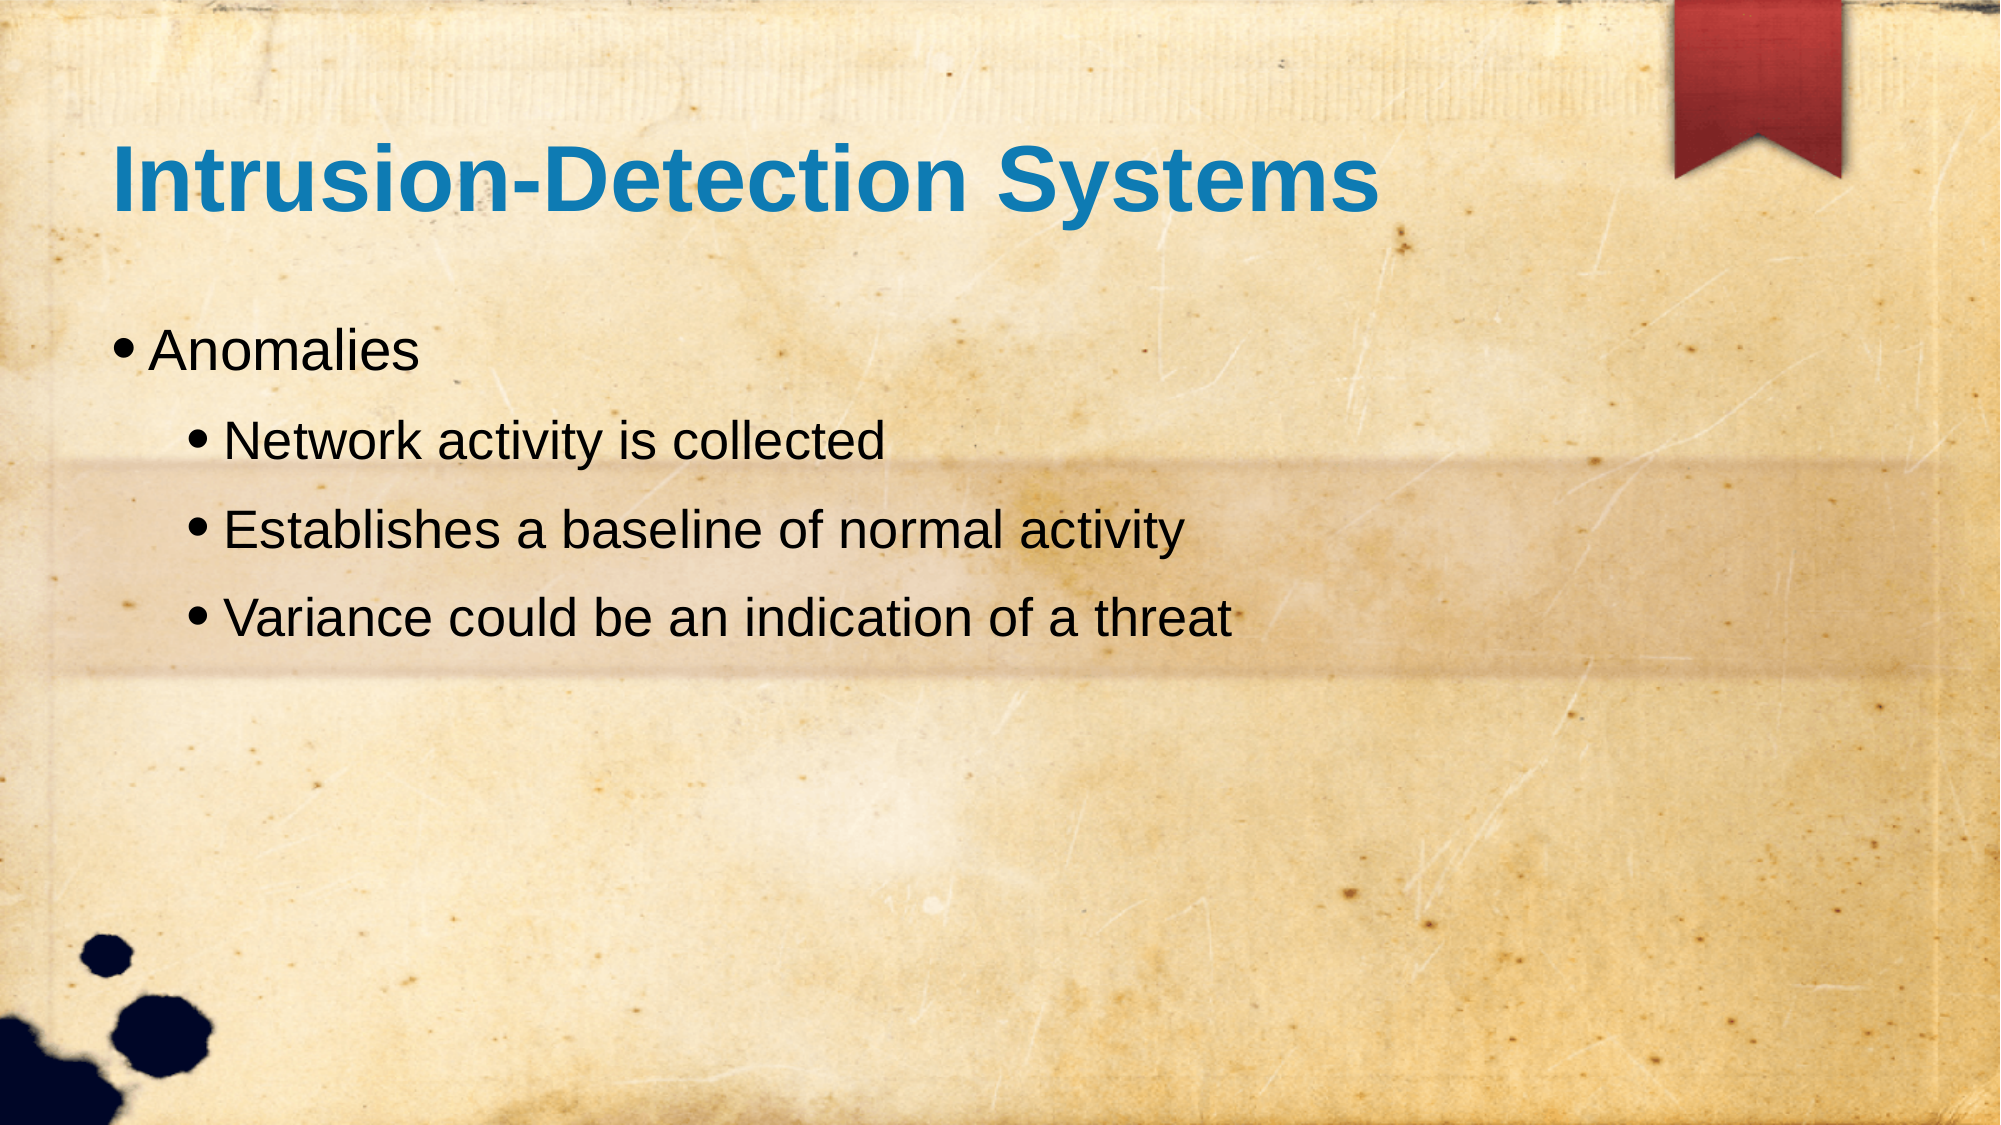

Intrusion-Detection Systems
Anomalies
Network activity is collected
Establishes a baseline of normal activity
Variance could be an indication of a threat